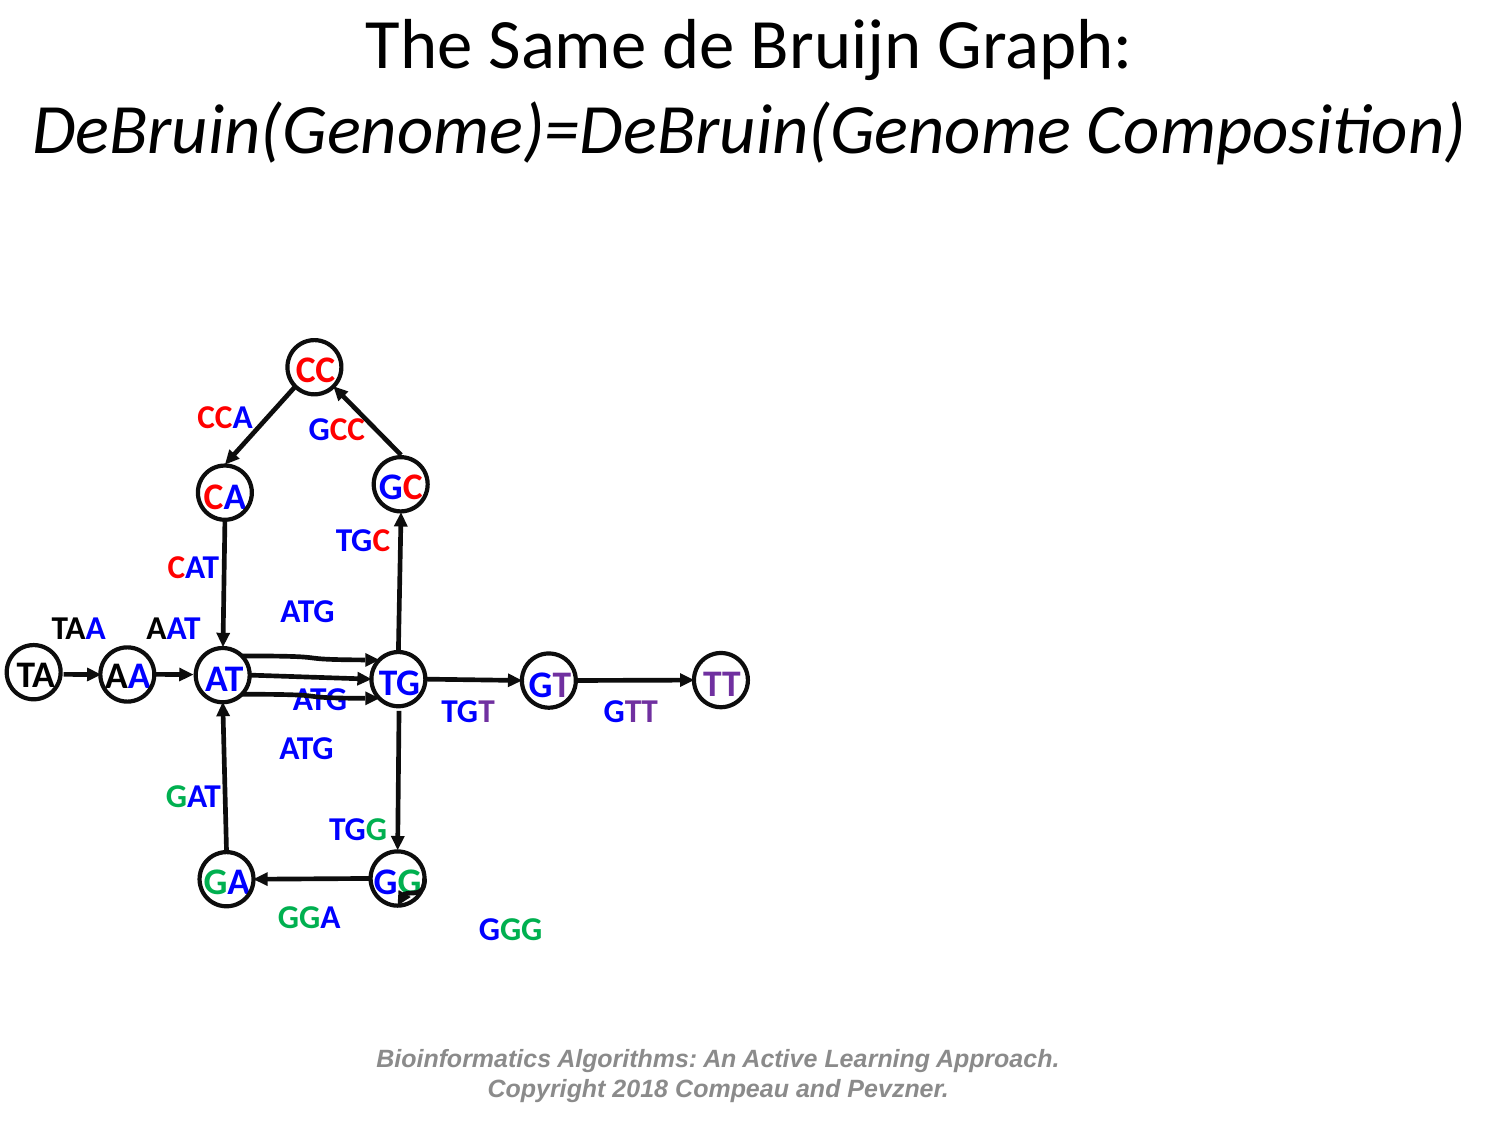

The Same de Bruijn Graph:
DeBruin(Genome)=DeBruin(Genome Composition)

CC

CCA
GCC
GC

CA

TGC
CAT
ATG
TAA
AAT
TA

AA

AT

TG

TT

GT

ATG
TGT
GTT
ATG
GAT
TGG
GA

GG

GGA
GGG
Bioinformatics Algorithms: An Active Learning Approach. Copyright 2018 Compeau and Pevzner.